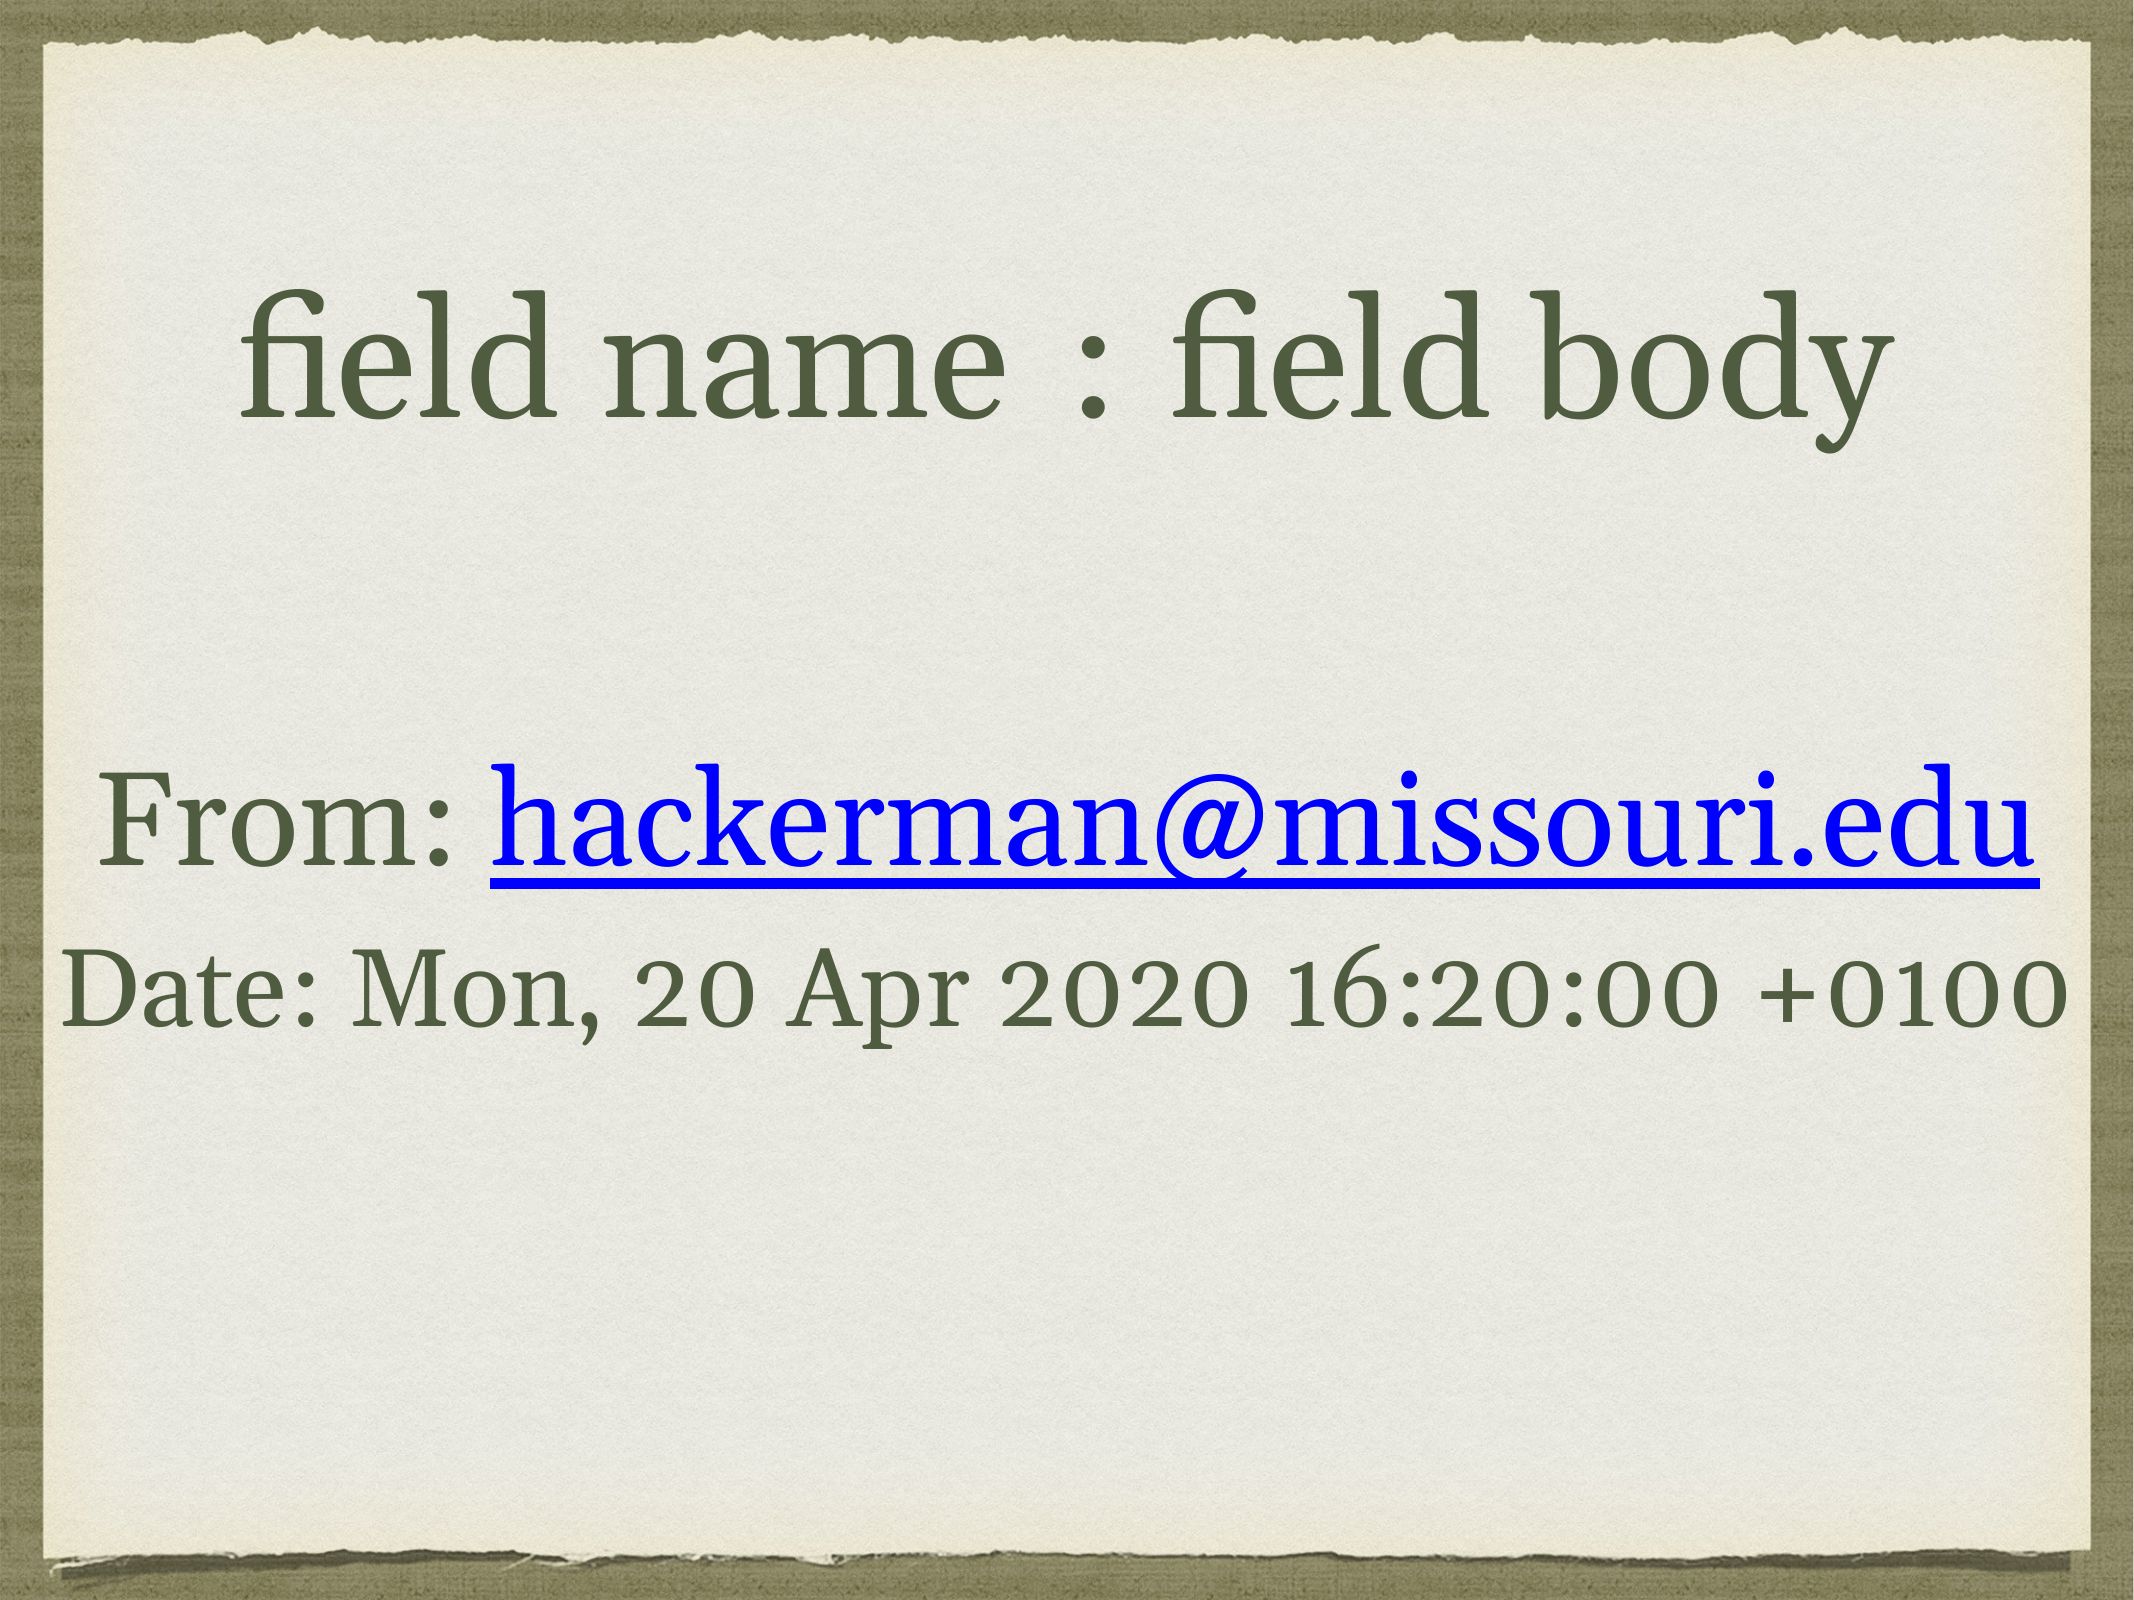

field name
:
field body
From: hackerman@missouri.edu
Date: Mon, 20 Apr 2020 16:20:00 +0100